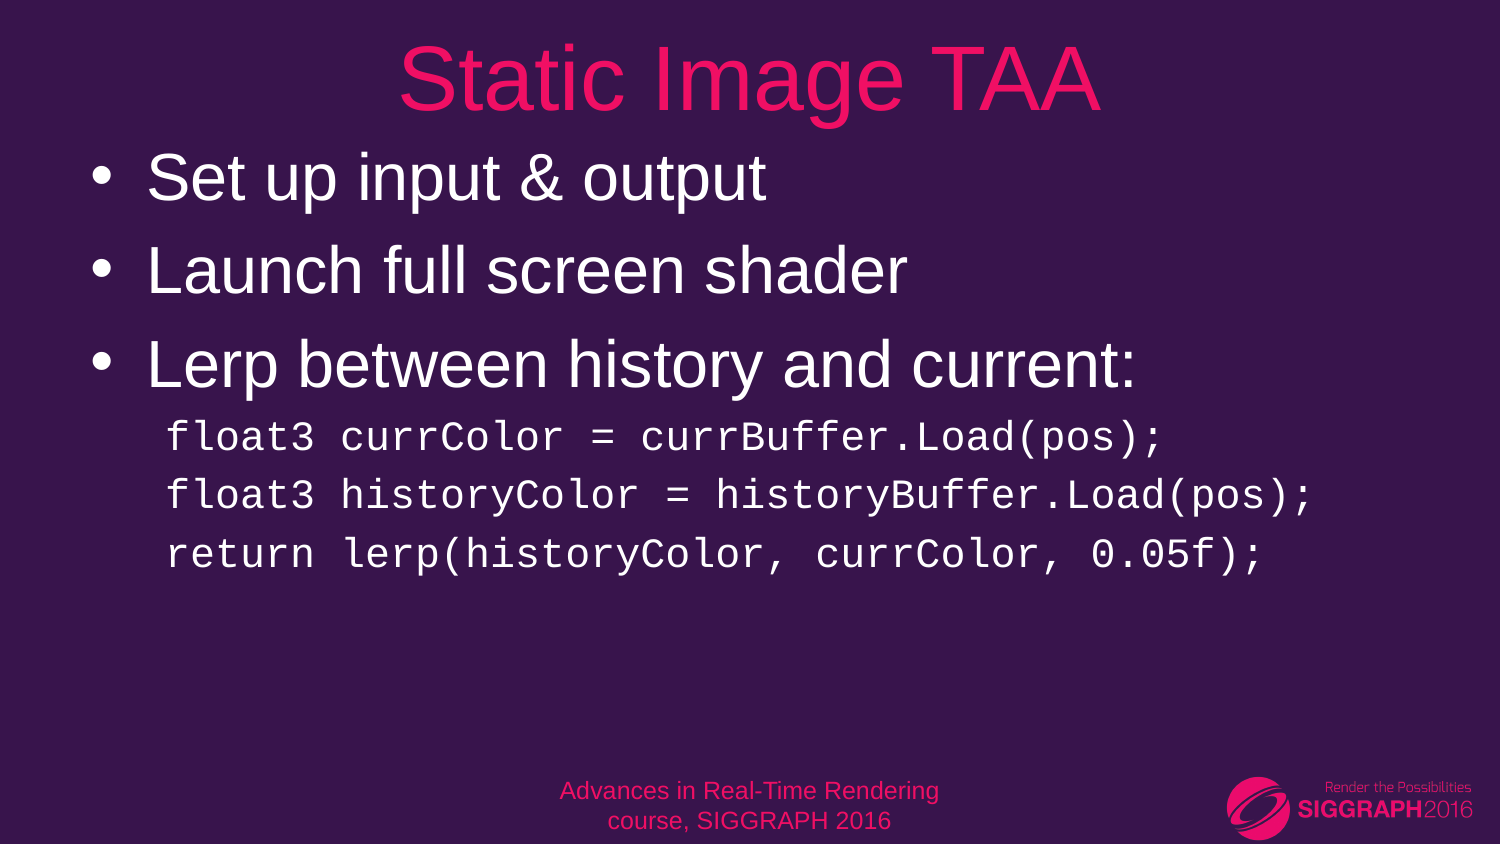

# Static Image TAA
Set up input & output
Launch full screen shader
Lerp between history and current:
float3 currColor = currBuffer.Load(pos);
float3 historyColor = historyBuffer.Load(pos);
return lerp(historyColor, currColor, 0.05f);
Advances in Real-Time Rendering course, SIGGRAPH 2016